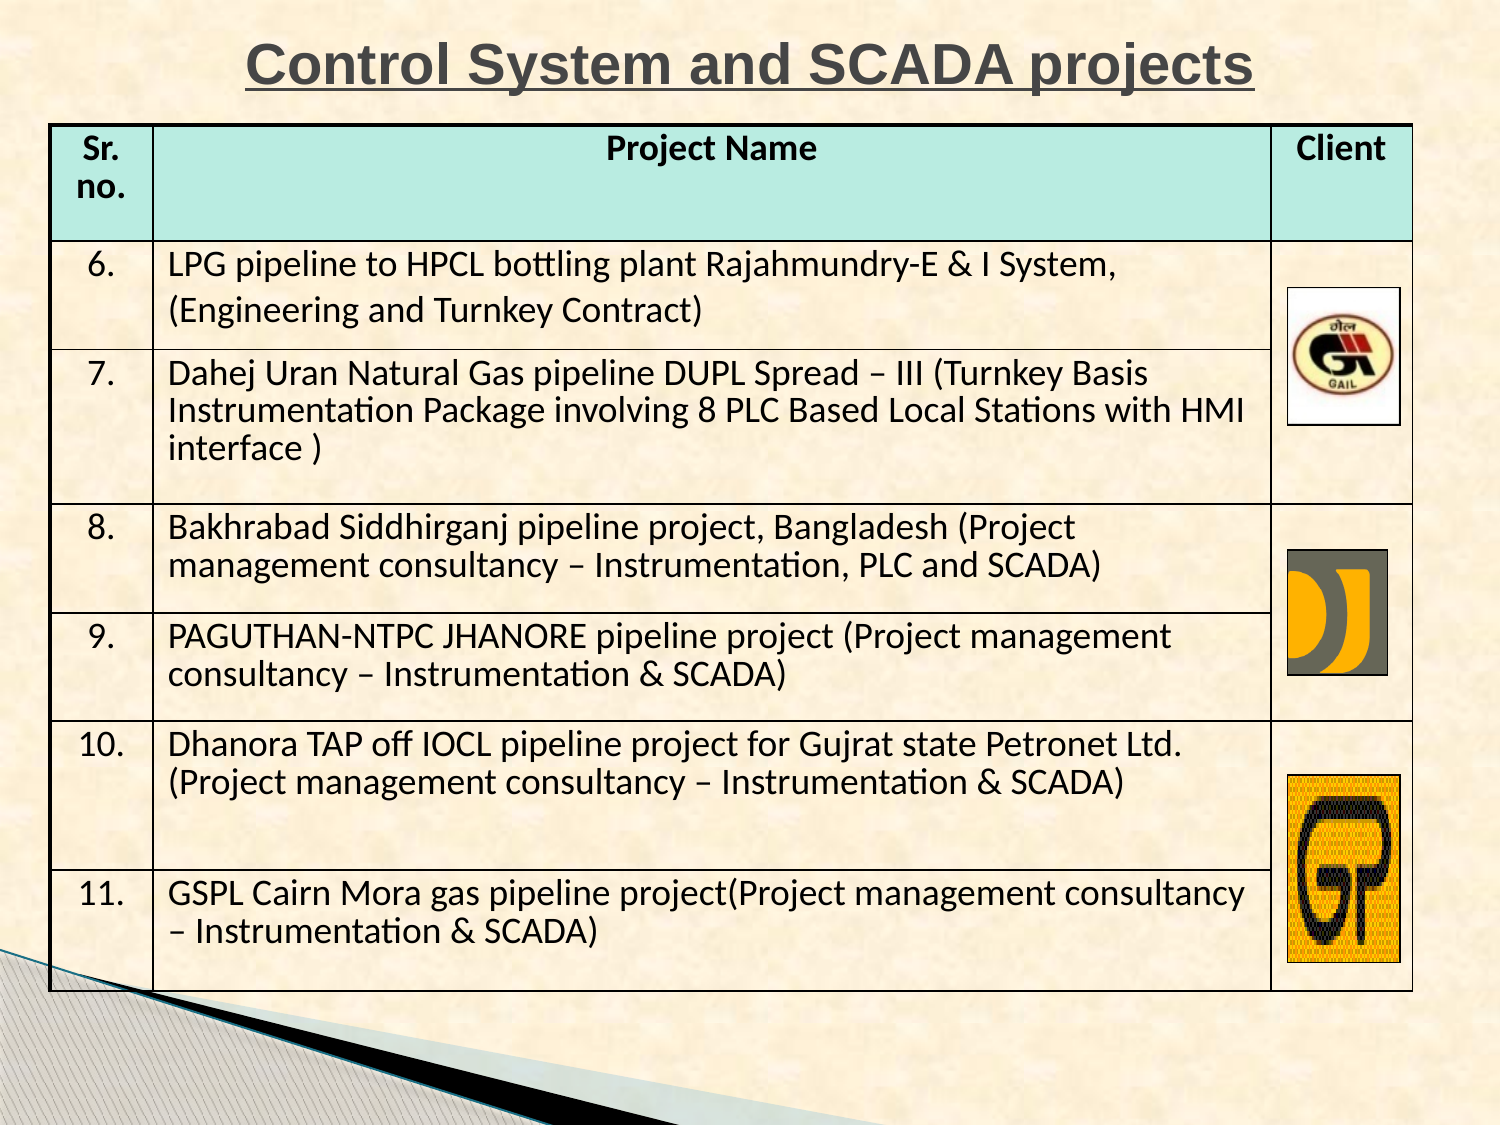

# Control System and SCADA projects
| Sr. no. | Project Name | Client |
| --- | --- | --- |
| 6. | LPG pipeline to HPCL bottling plant Rajahmundry-E & I System, (Engineering and Turnkey Contract) |  |
| 7. | Dahej Uran Natural Gas pipeline DUPL Spread – III (Turnkey Basis Instrumentation Package involving 8 PLC Based Local Stations with HMI interface ) |  |
| 8. | Bakhrabad Siddhirganj pipeline project, Bangladesh (Project management consultancy – Instrumentation, PLC and SCADA) |  |
| 9. | PAGUTHAN-NTPC JHANORE pipeline project (Project management consultancy – Instrumentation & SCADA) |  |
| 10. | Dhanora TAP off IOCL pipeline project for Gujrat state Petronet Ltd. (Project management consultancy – Instrumentation & SCADA) |  |
| 11. | GSPL Cairn Mora gas pipeline project(Project management consultancy – Instrumentation & SCADA) |  |